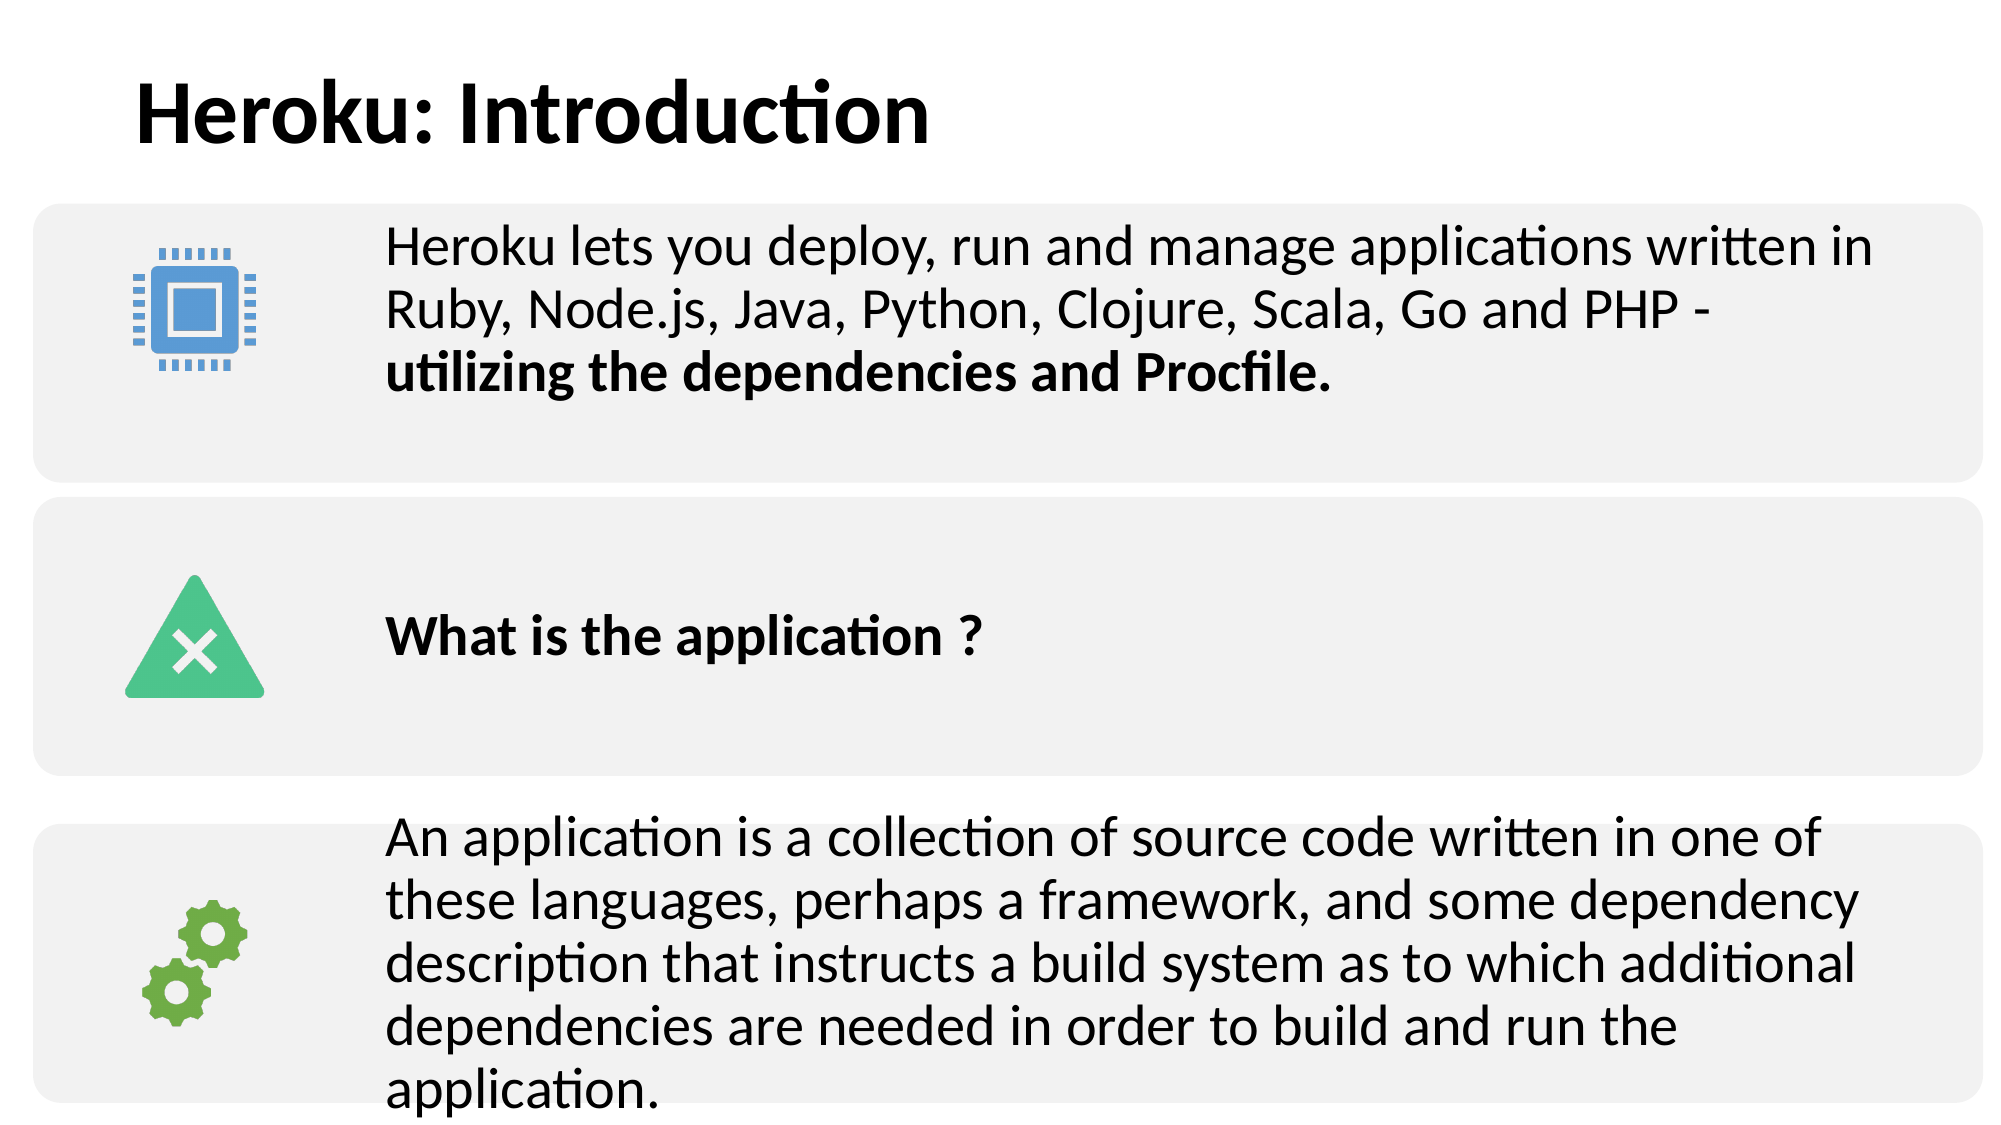

# Heroku: Introduction
Heroku lets you deploy, run and manage applications written in Ruby, Node.js, Java, Python, Clojure, Scala, Go and PHP - utilizing the dependencies and Procfile.
What is the application ?
An application is a collection of source code written in one of these languages, perhaps a framework, and some dependency description that instructs a build system as to which additional dependencies are needed in order to build and run the application.